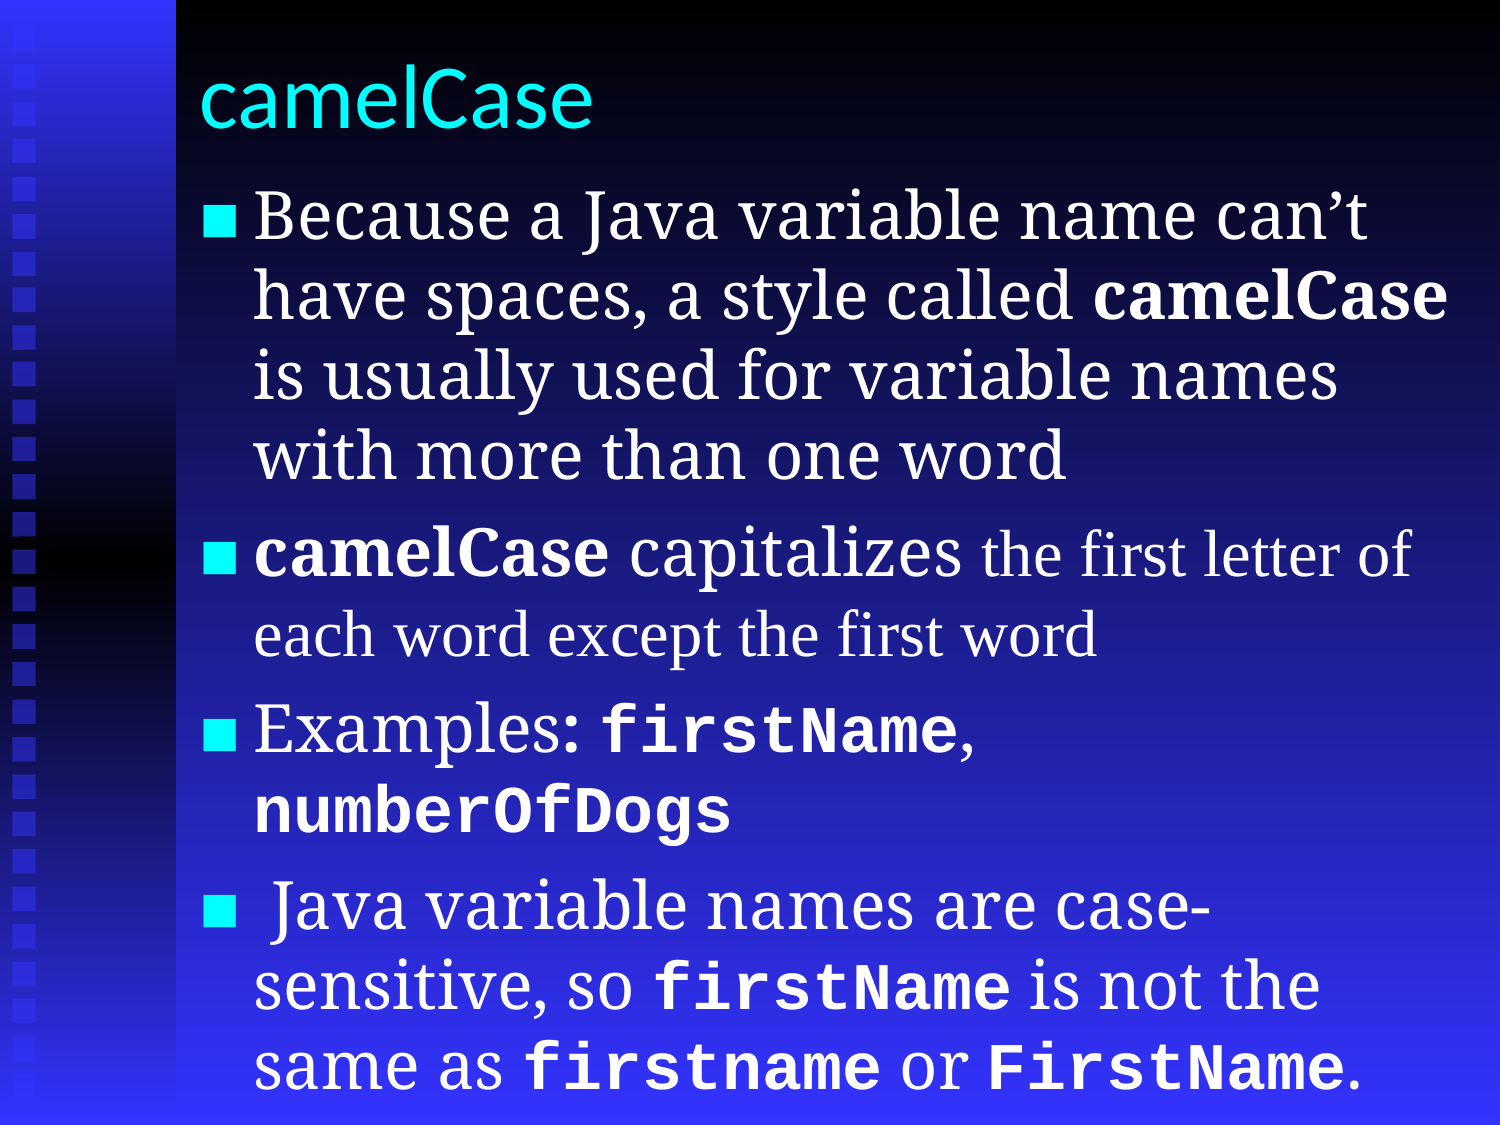

camelCase
Because a Java variable name can’t have spaces, a style called camelCase is usually used for variable names with more than one word
camelCase capitalizes the first letter of each word except the first word
Examples: firstName, numberOfDogs
 Java variable names are case-sensitive, so firstName is not the same as firstname or FirstName.
16